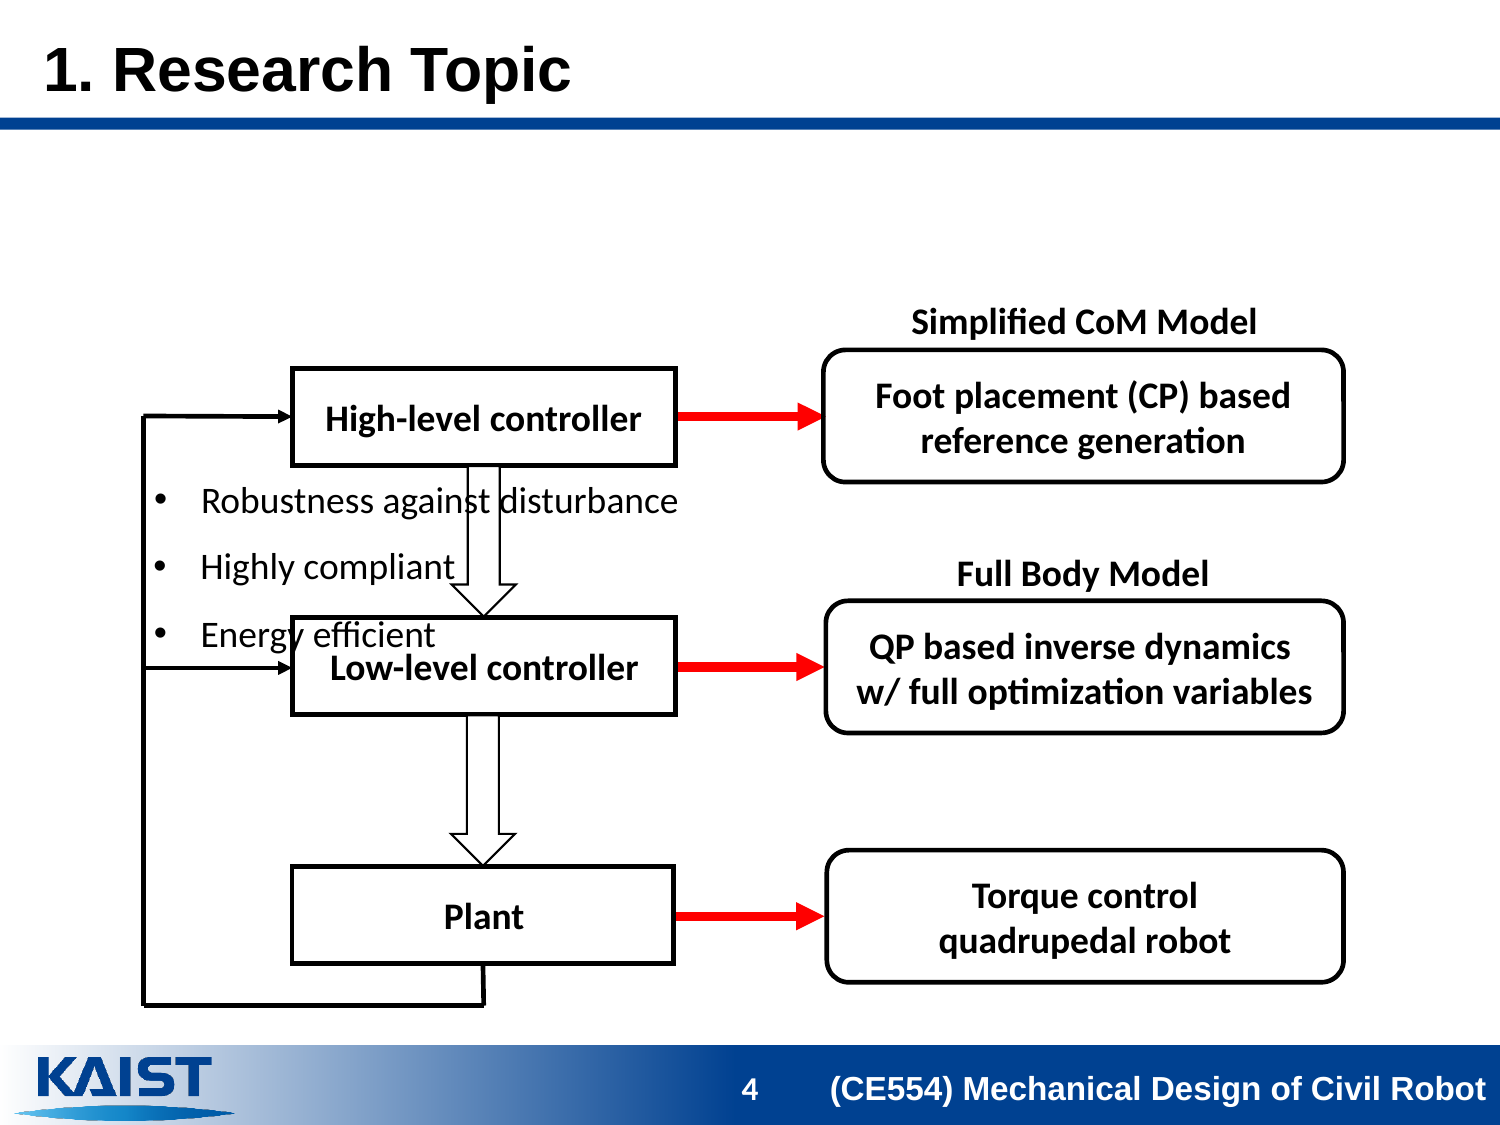

# 1. Research Topic
Simplified CoM Model
Foot placement (CP) based reference generation
High-level controller

Low-level controller

Plant
Robustness against disturbance
Highly compliant
Full Body Model
Energy efficient
QP based inverse dynamics
w/ full optimization variables
Torque control
quadrupedal robot